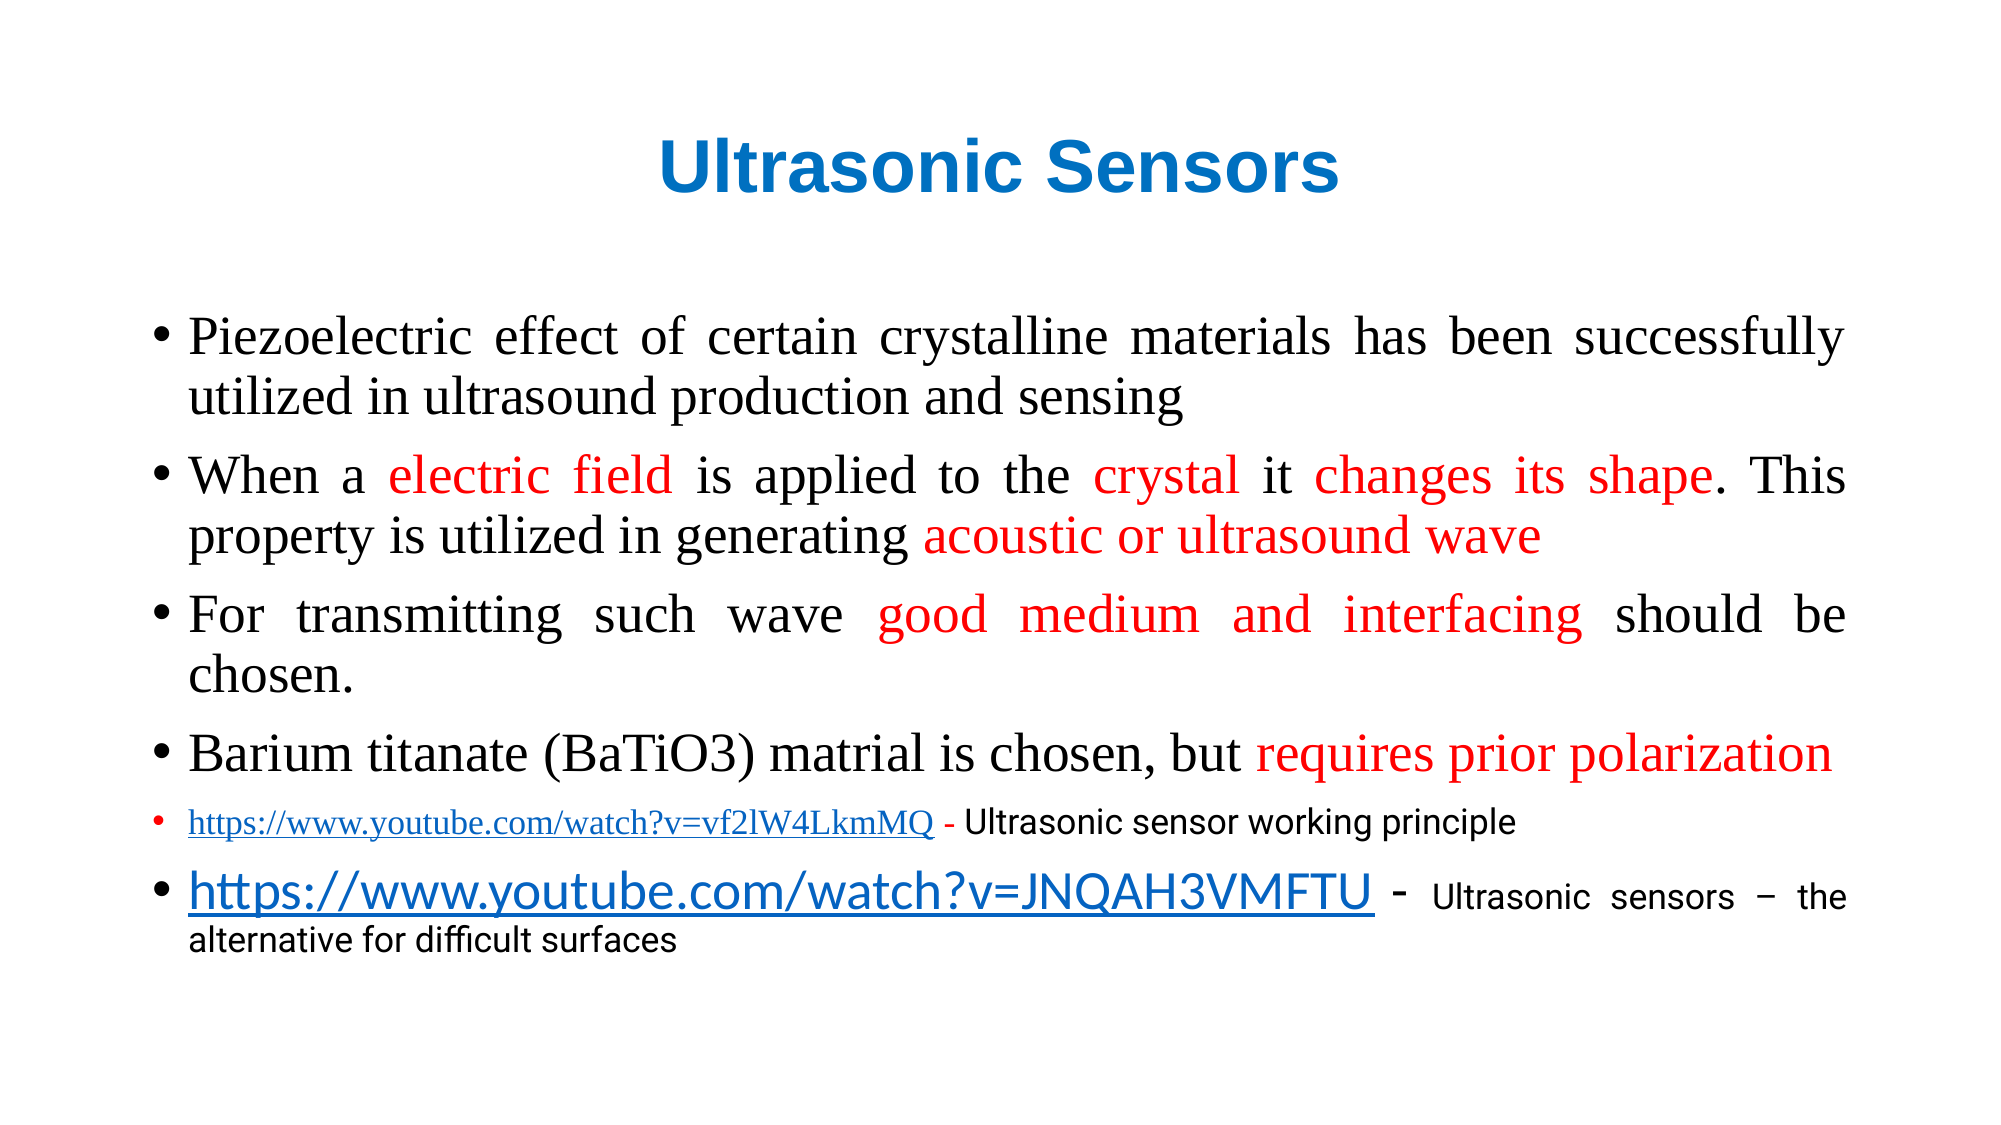

# Ultrasonic Sensors
Piezoelectric effect of certain crystalline materials has been successfully utilized in ultrasound production and sensing
When a electric field is applied to the crystal it changes its shape. This property is utilized in generating acoustic or ultrasound wave
For transmitting such wave good medium and interfacing should be chosen.
Barium titanate (BaTiO3) matrial is chosen, but requires prior polarization
https://www.youtube.com/watch?v=vf2lW4LkmMQ - Ultrasonic sensor working principle
https://www.youtube.com/watch?v=JNQAH3VMFTU - Ultrasonic sensors – the alternative for difficult surfaces